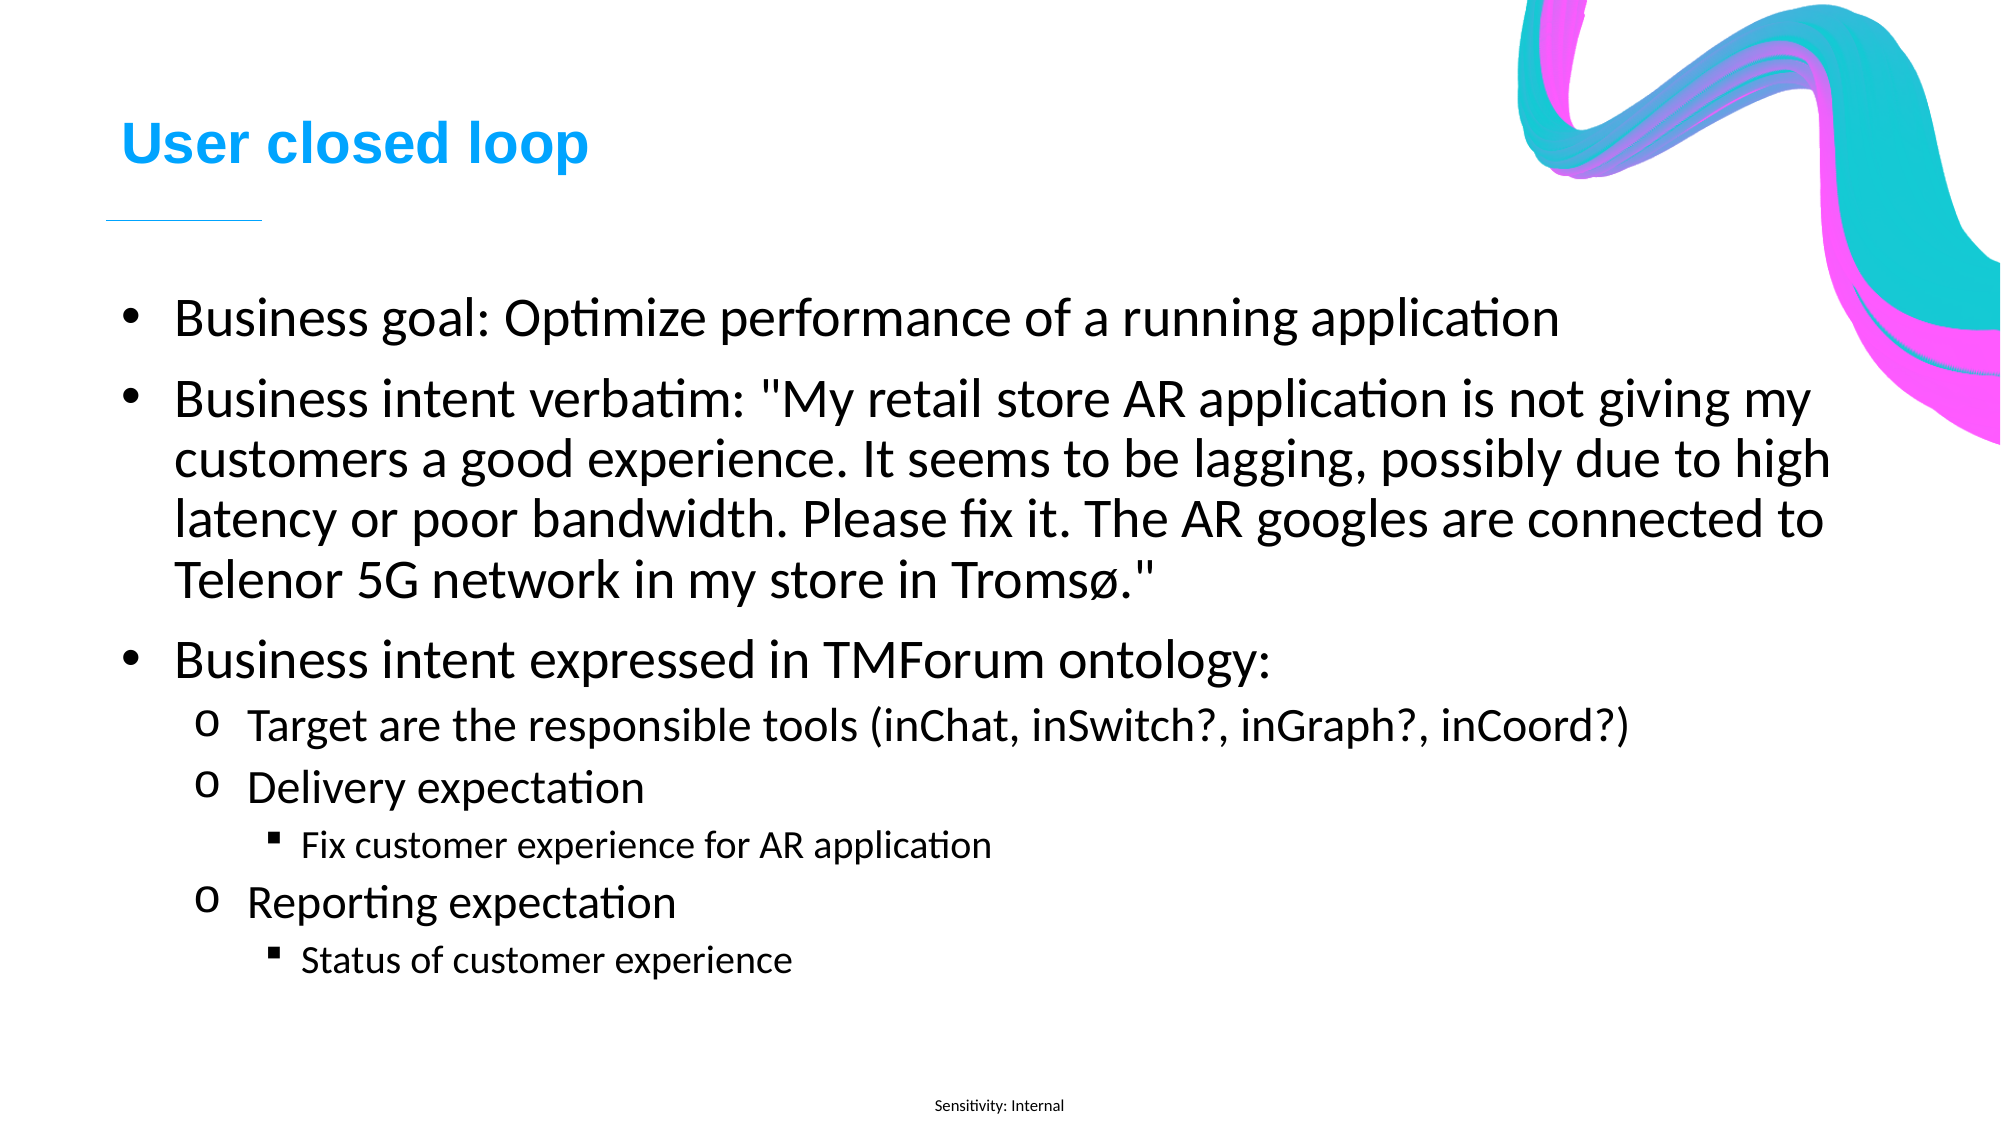

# User closed loop
Business goal: Optimize performance of a running application
Business intent verbatim: "My retail store AR application is not giving my customers a good experience. It seems to be lagging, possibly due to high latency or poor bandwidth. Please fix it. The AR googles are connected to Telenor 5G network in my store in Tromsø."
Business intent expressed in TMForum ontology:
Target are the responsible tools (inChat, inSwitch?, inGraph?, inCoord?)
Delivery expectation
Fix customer experience for AR application
Reporting expectation
Status of customer experience